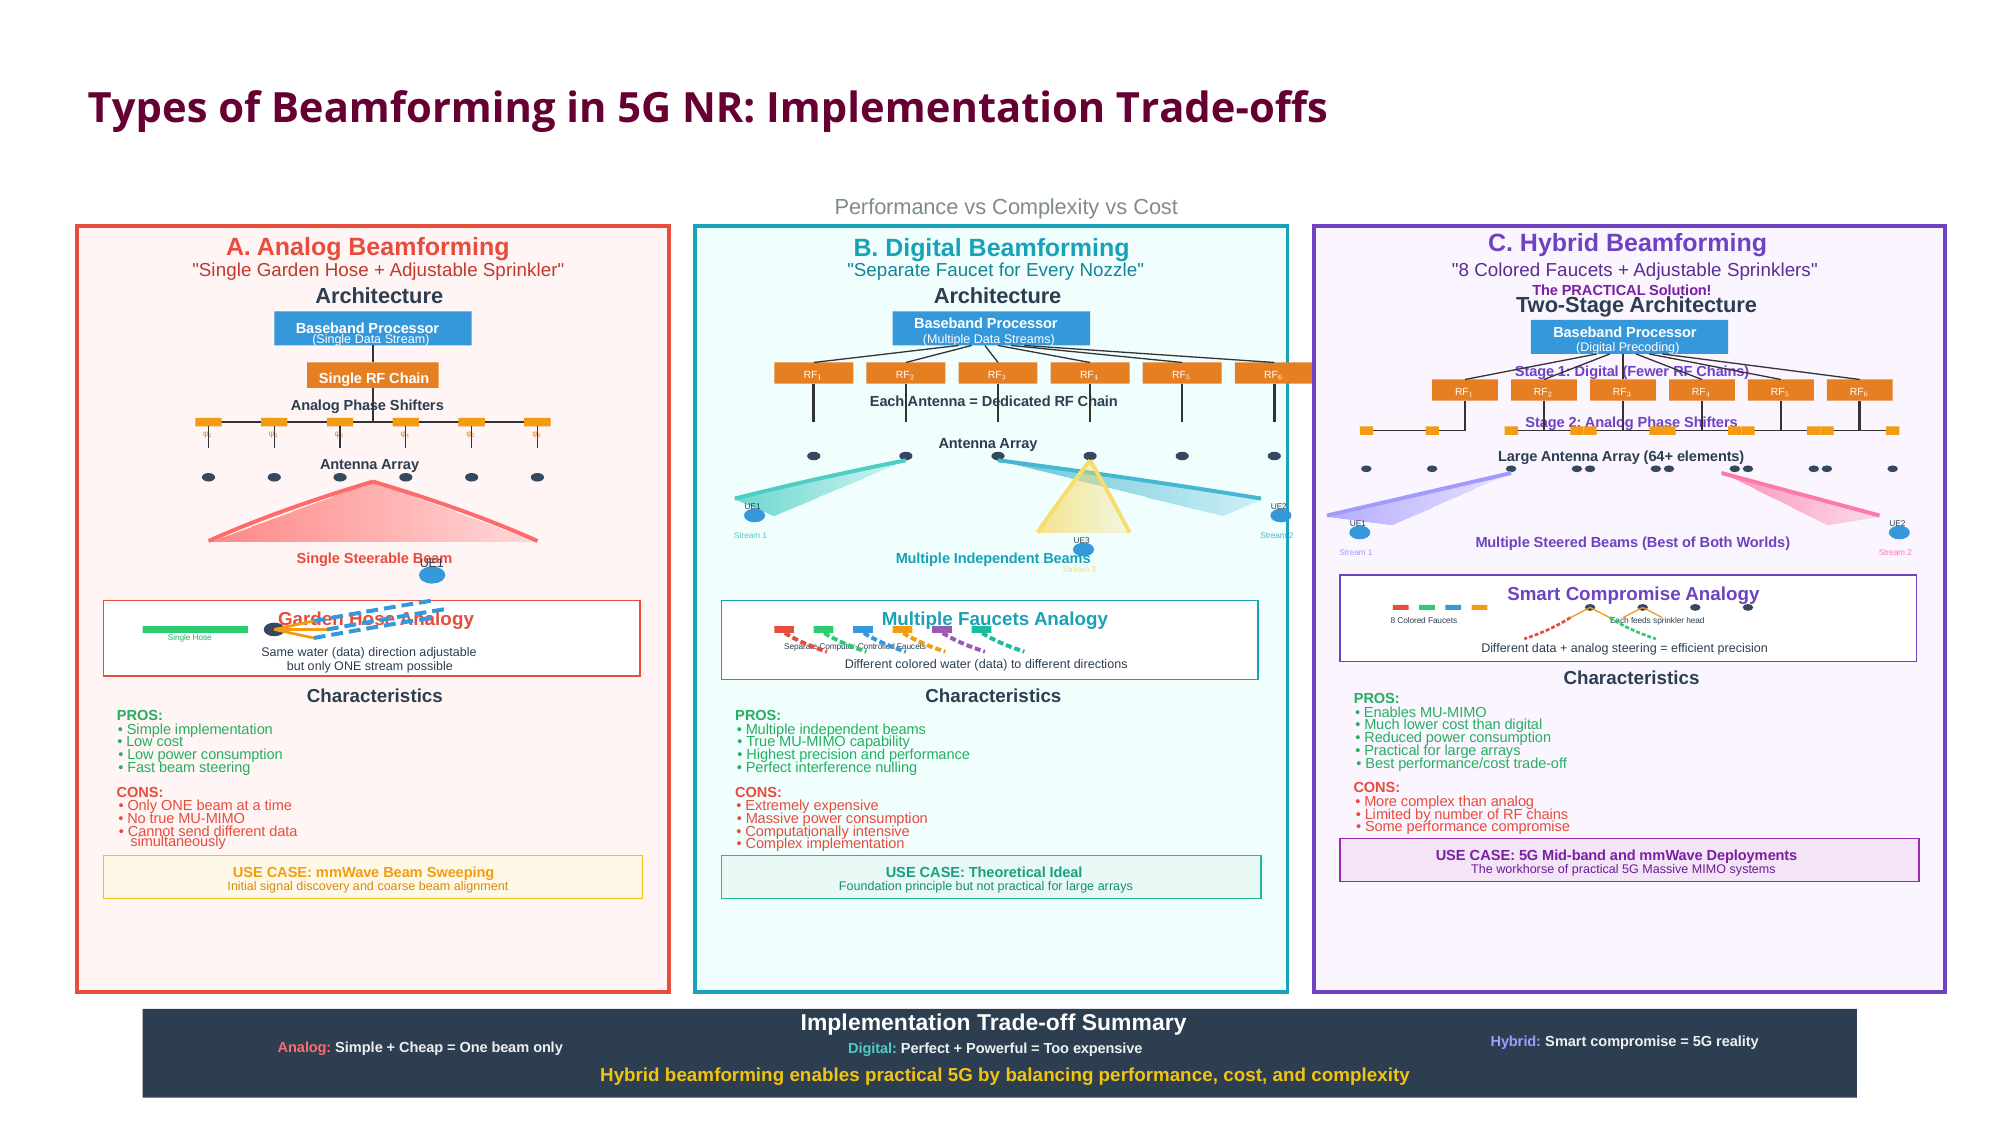

Types of Beamforming in 5G NR: Implementation Trade-offs
Performance vs Complexity vs Cost

C. Hybrid Beamforming

"8 Colored Faucets + Adjustable Sprinklers"
The PRACTICAL Solution!
Two-Stage Architecture
Baseband Processor

(Digital Precoding)

RF₁
RF₂
RF₃
RF₄
RF₅
RF₆

Stage 1: Digital (Fewer RF Chains)

Stage 2: Analog Phase Shifters
Large Antenna Array (64+ elements)

UE1
UE2
Multiple Steered Beams (Best of Both Worlds)

Stream 1
Stream 2
Smart Compromise Analogy

8 Colored Faucets
Each feeds sprinkler head

Different data + analog steering = efficient precision
Characteristics
PROS:
• Enables MU-MIMO
• Much lower cost than digital
• Reduced power consumption
• Practical for large arrays
• Best performance/cost trade-off
CONS:
• More complex than analog
• Limited by number of RF chains
• Some performance compromise

USE CASE: 5G Mid-band and mmWave Deployments
The workhorse of practical 5G Massive MIMO systems
A. Analog Beamforming

"Single Garden Hose + Adjustable Sprinkler"
Architecture

Baseband Processor
(Single Data Stream)

Single RF Chain

φ₁
φ₂
φ₃
φ₄
φ₅
φ₆

Analog Phase Shifters
Antenna Array

Single Steerable Beam
UE1

Garden Hose Analogy

Single Hose

Same water (data) direction adjustable
but only ONE stream possible
Characteristics
PROS:
• Simple implementation
• Low cost
• Low power consumption
• Fast beam steering
CONS:
• Only ONE beam at a time
• No true MU-MIMO
• Cannot send different data
simultaneously

USE CASE: mmWave Beam Sweeping
Initial signal discovery and coarse beam alignment
B. Digital Beamforming

"Separate Faucet for Every Nozzle"
Architecture
Baseband Processor

(Multiple Data Streams)

RF₁
RF₂
RF₃
RF₄
RF₅
RF₆

Each Antenna = Dedicated RF Chain
Antenna Array

UE1
UE2

Stream 1
Stream 2
UE3
Multiple Independent Beams

Stream 3
Multiple Faucets Analogy

Separate Computer-Controlled Faucets
Different colored water (data) to different directions
Characteristics
PROS:
• Multiple independent beams
• True MU-MIMO capability
• Highest precision and performance
• Perfect interference nulling
CONS:
• Extremely expensive
• Massive power consumption
• Computationally intensive
• Complex implementation

USE CASE: Theoretical Ideal
Foundation principle but not practical for large arrays
Implementation Trade-off Summary

Hybrid: Smart compromise = 5G reality
Analog: Simple + Cheap = One beam only
Digital: Perfect + Powerful = Too expensive
Hybrid beamforming enables practical 5G by balancing performance, cost, and complexity